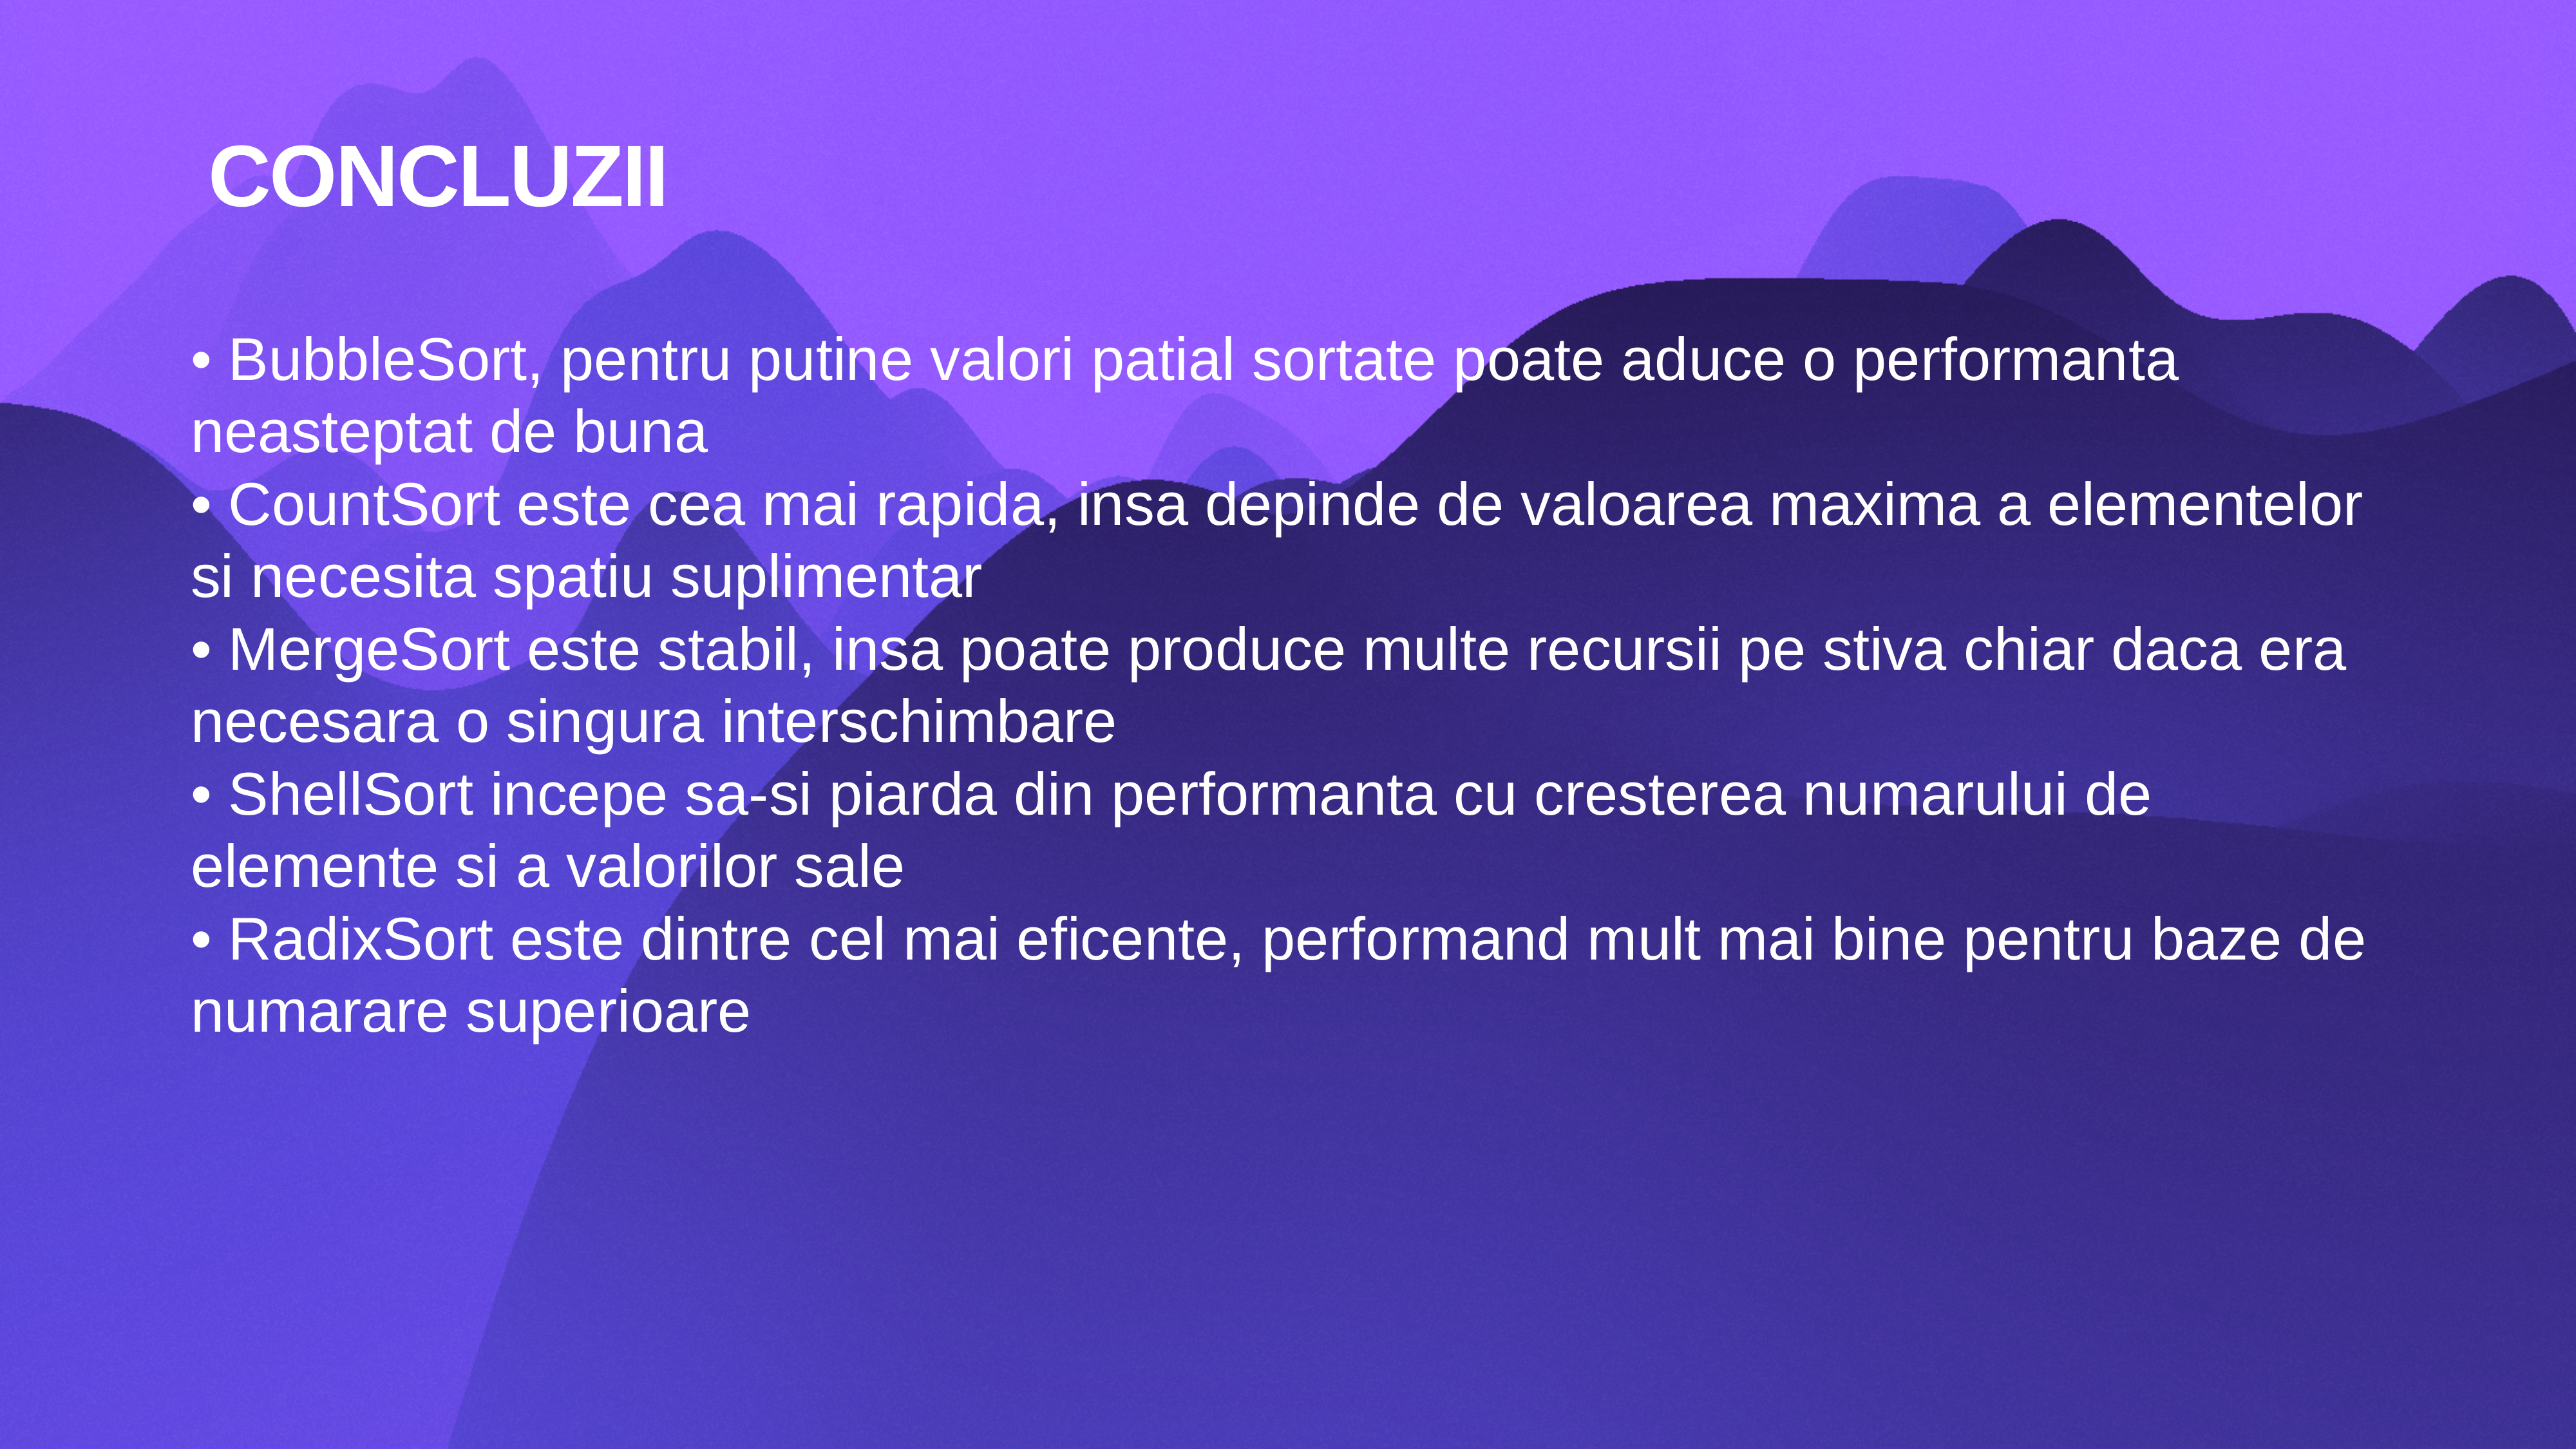

CONCLUZII

• BubbleSort, pentru putine valori patial sortate poate aduce o performanta neasteptat de buna
• CountSort este cea mai rapida, insa depinde de valoarea maxima a elementelor si necesita spatiu suplimentar
• MergeSort este stabil, insa poate produce multe recursii pe stiva chiar daca era necesara o singura interschimbare
• ShellSort incepe sa-si piarda din performanta cu cresterea numarului de elemente si a valorilor sale
• RadixSort este dintre cel mai eficente, performand mult mai bine pentru baze de numarare superioare